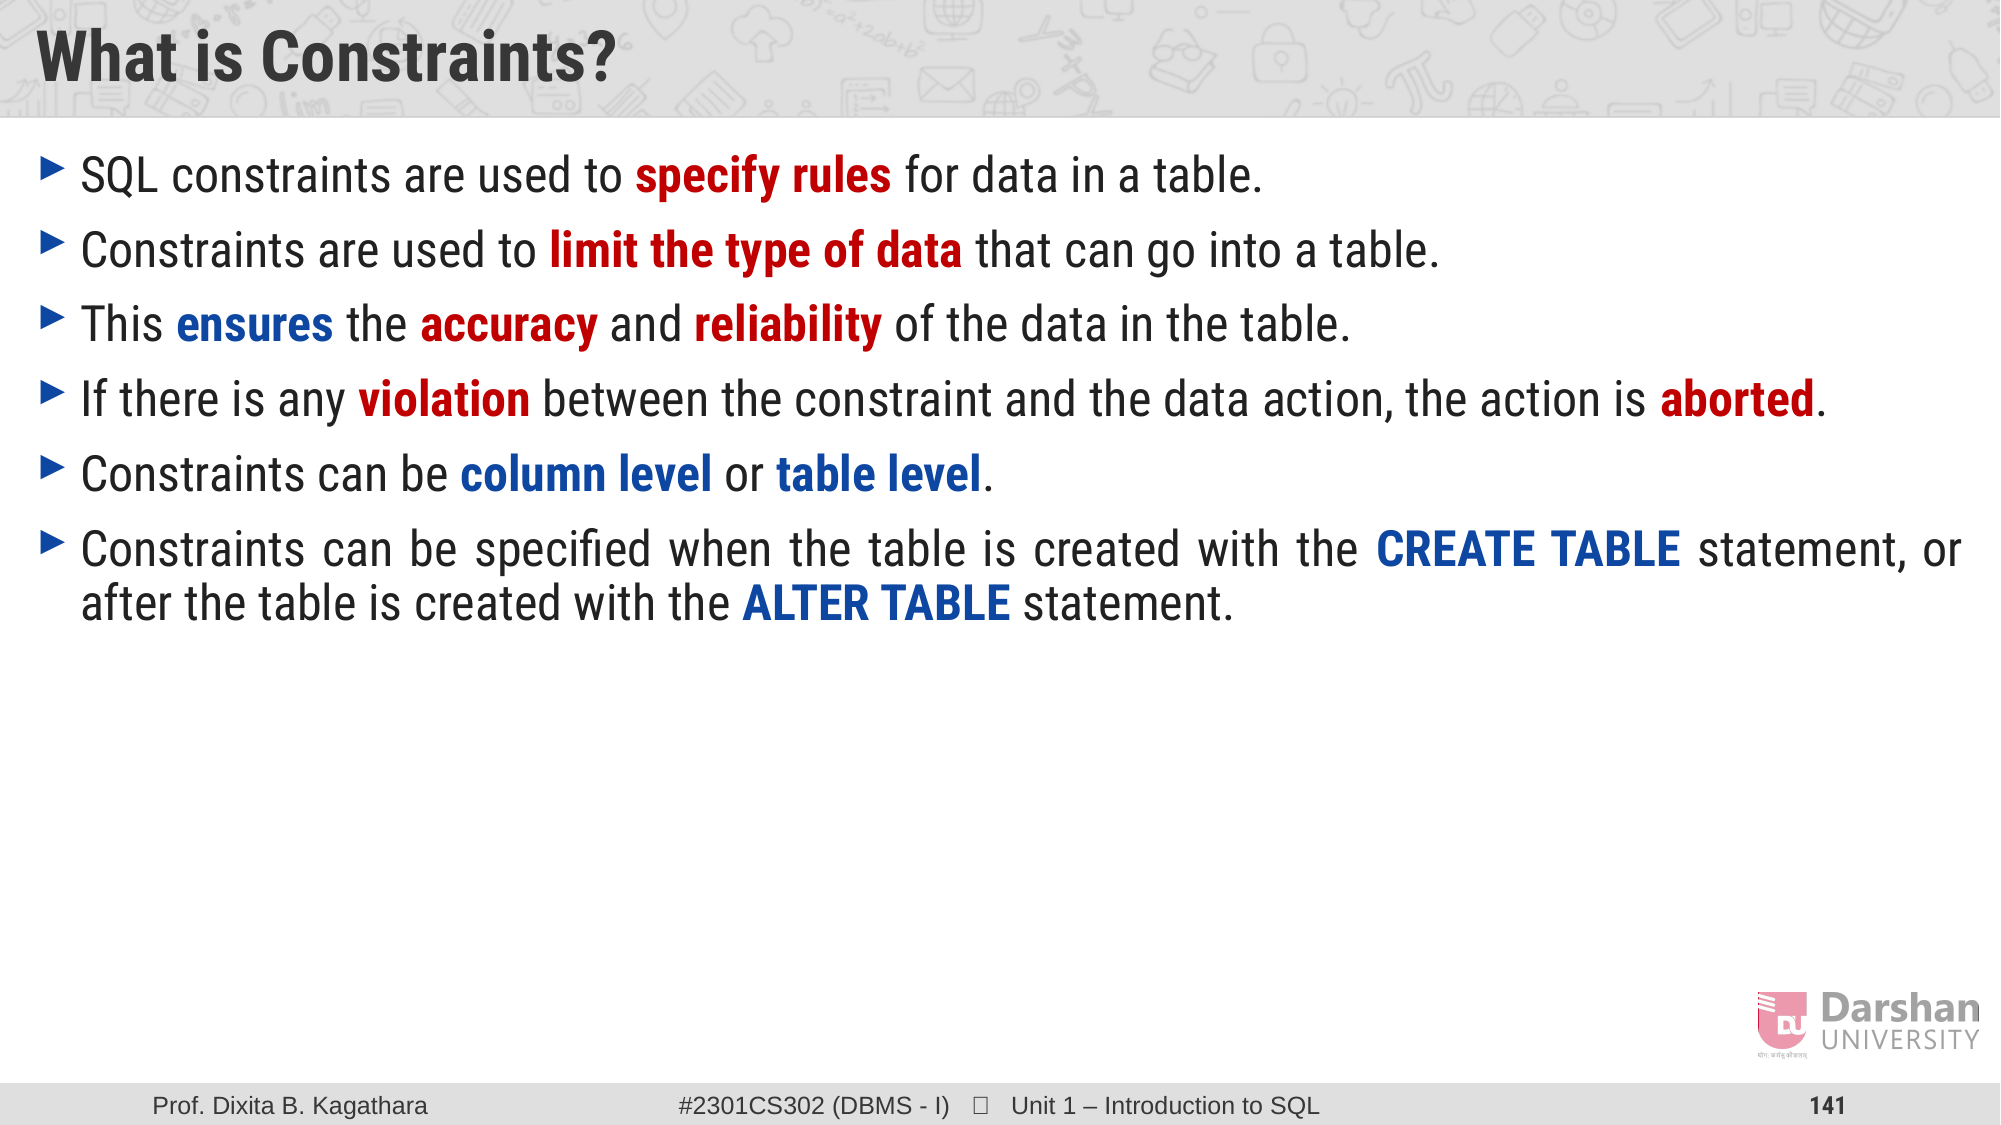

# What is Constraints?
SQL constraints are used to specify rules for data in a table.
Constraints are used to limit the type of data that can go into a table.
This ensures the accuracy and reliability of the data in the table.
If there is any violation between the constraint and the data action, the action is aborted.
Constraints can be column level or table level.
Constraints can be specified when the table is created with the CREATE TABLE statement, or after the table is created with the ALTER TABLE statement.